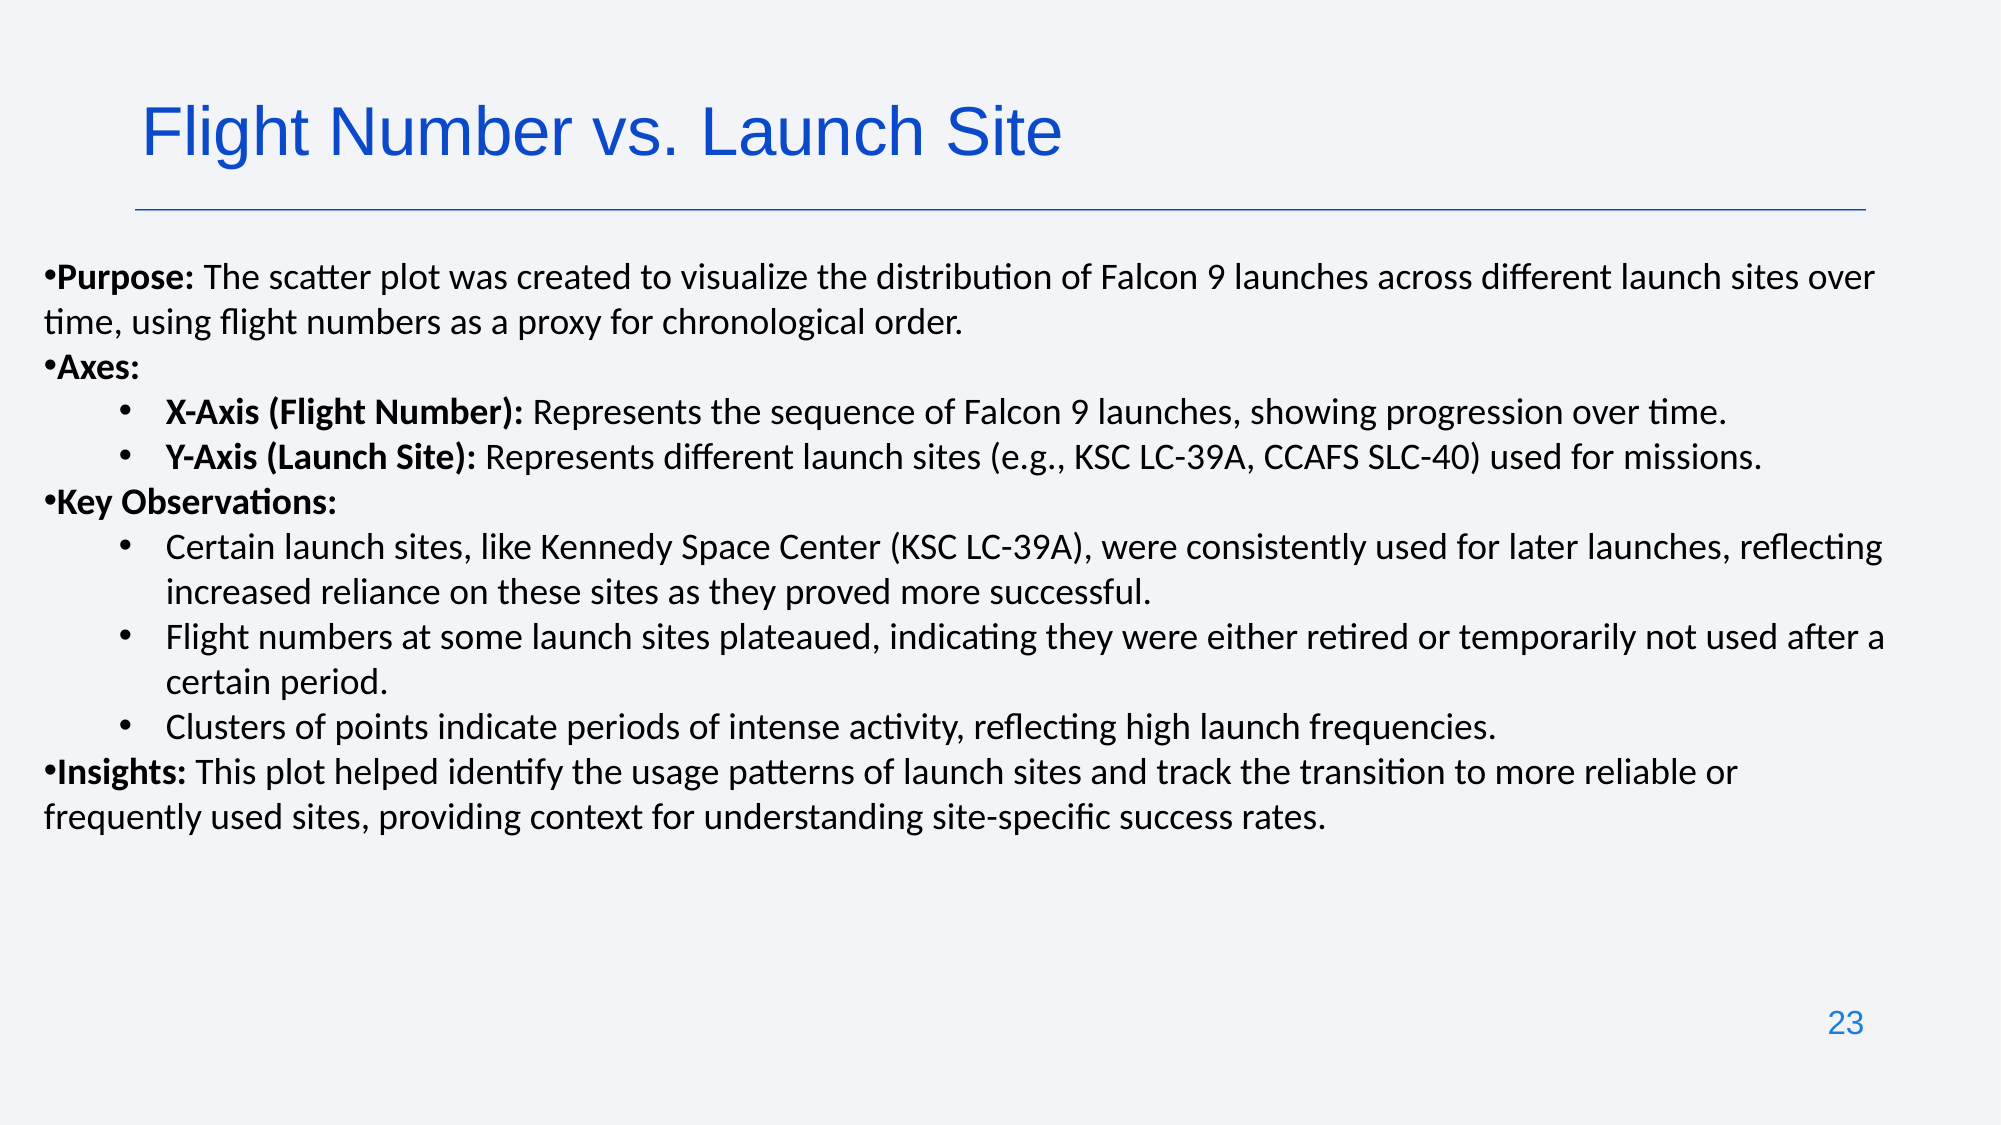

Flight Number vs. Launch Site

Purpose: The scatter plot was created to visualize the distribution of Falcon 9 launches across different launch sites over time, using flight numbers as a proxy for chronological order.
Axes:
X-Axis (Flight Number): Represents the sequence of Falcon 9 launches, showing progression over time.
Y-Axis (Launch Site): Represents different launch sites (e.g., KSC LC-39A, CCAFS SLC-40) used for missions.
Key Observations:
Certain launch sites, like Kennedy Space Center (KSC LC-39A), were consistently used for later launches, reflecting increased reliance on these sites as they proved more successful.
Flight numbers at some launch sites plateaued, indicating they were either retired or temporarily not used after a certain period.
Clusters of points indicate periods of intense activity, reflecting high launch frequencies.
Insights: This plot helped identify the usage patterns of launch sites and track the transition to more reliable or frequently used sites, providing context for understanding site-specific success rates.
23